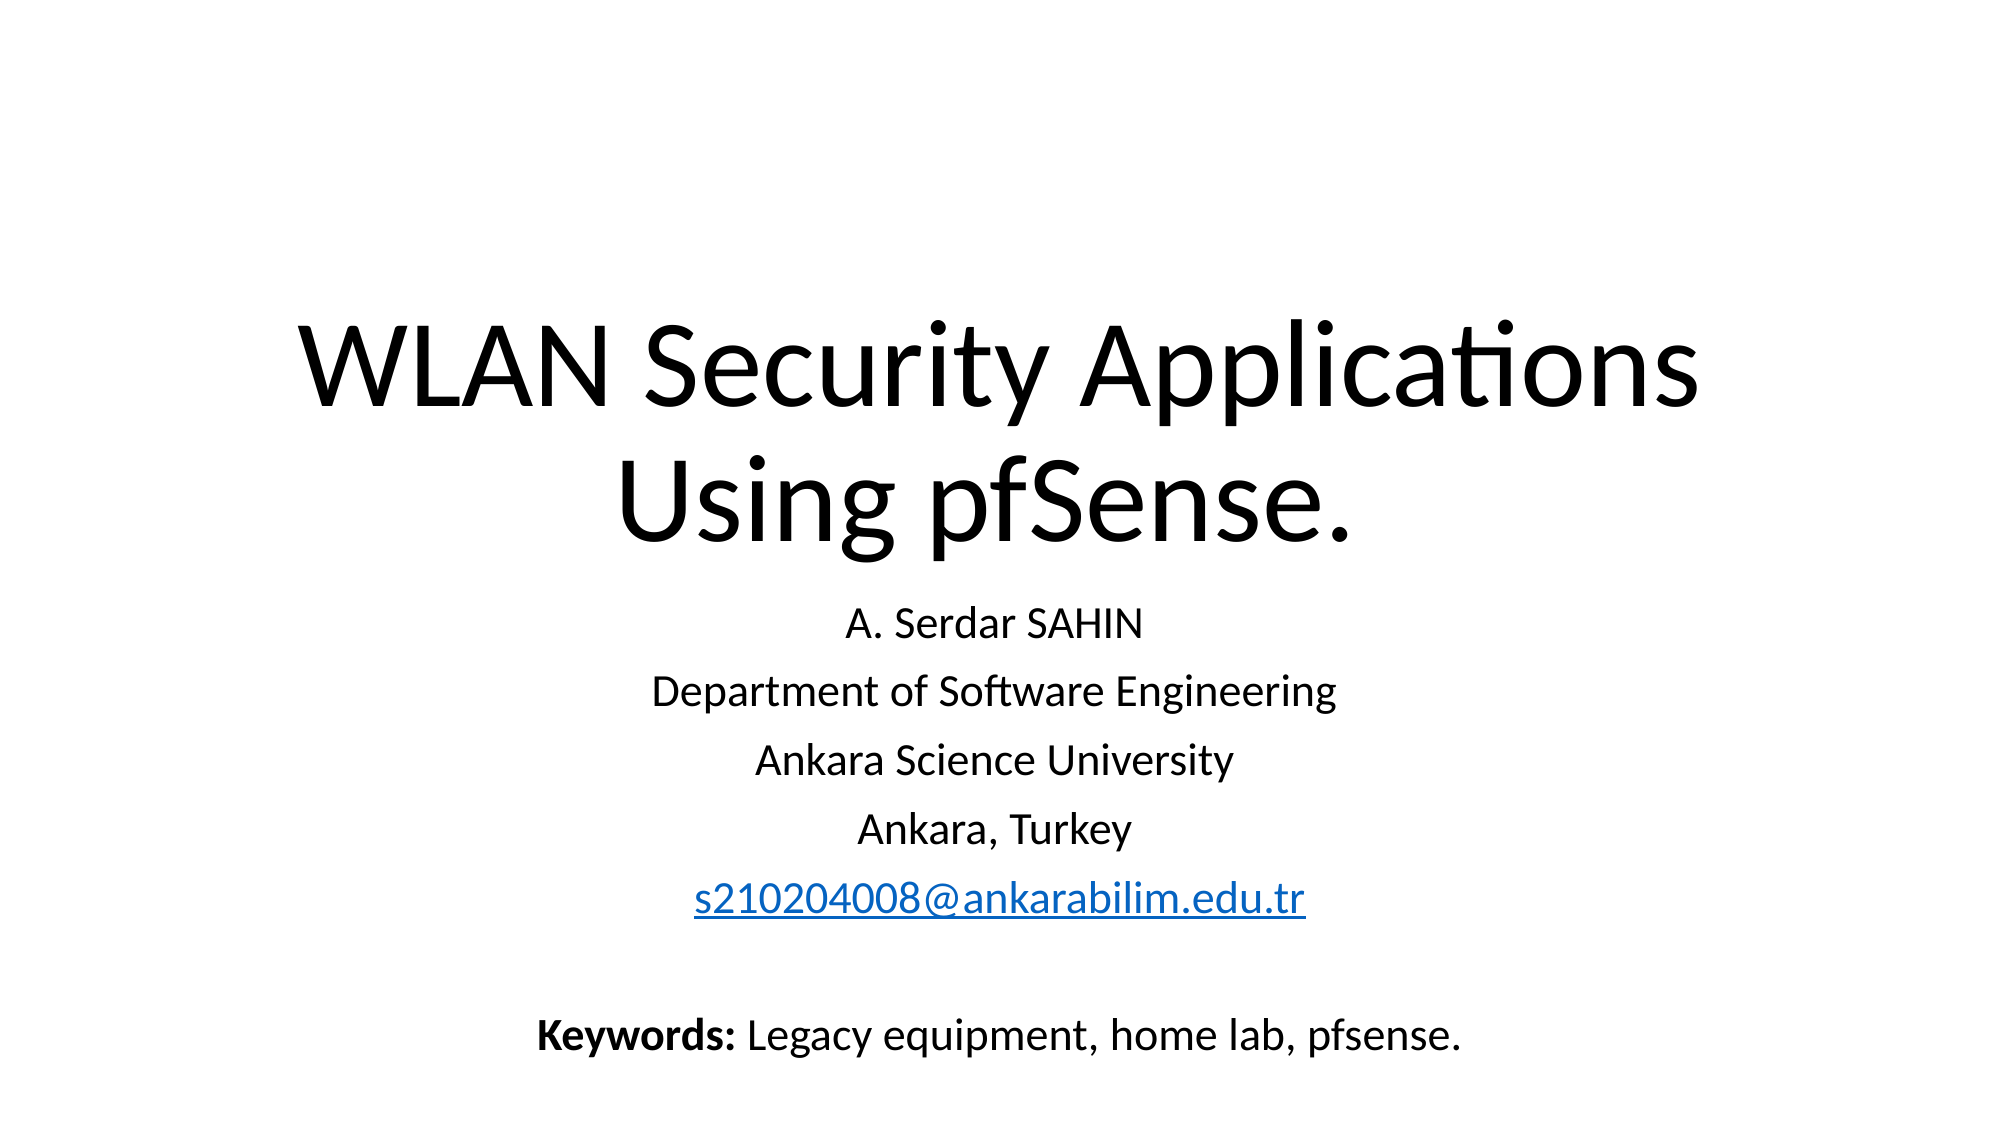

# WLAN Security Applications Using pfSense.
A. Serdar SAHIN
Department of Software Engineering
Ankara Science University
Ankara, Turkey
s210204008@ankarabilim.edu.tr

Keywords: Legacy equipment, home lab, pfsense.